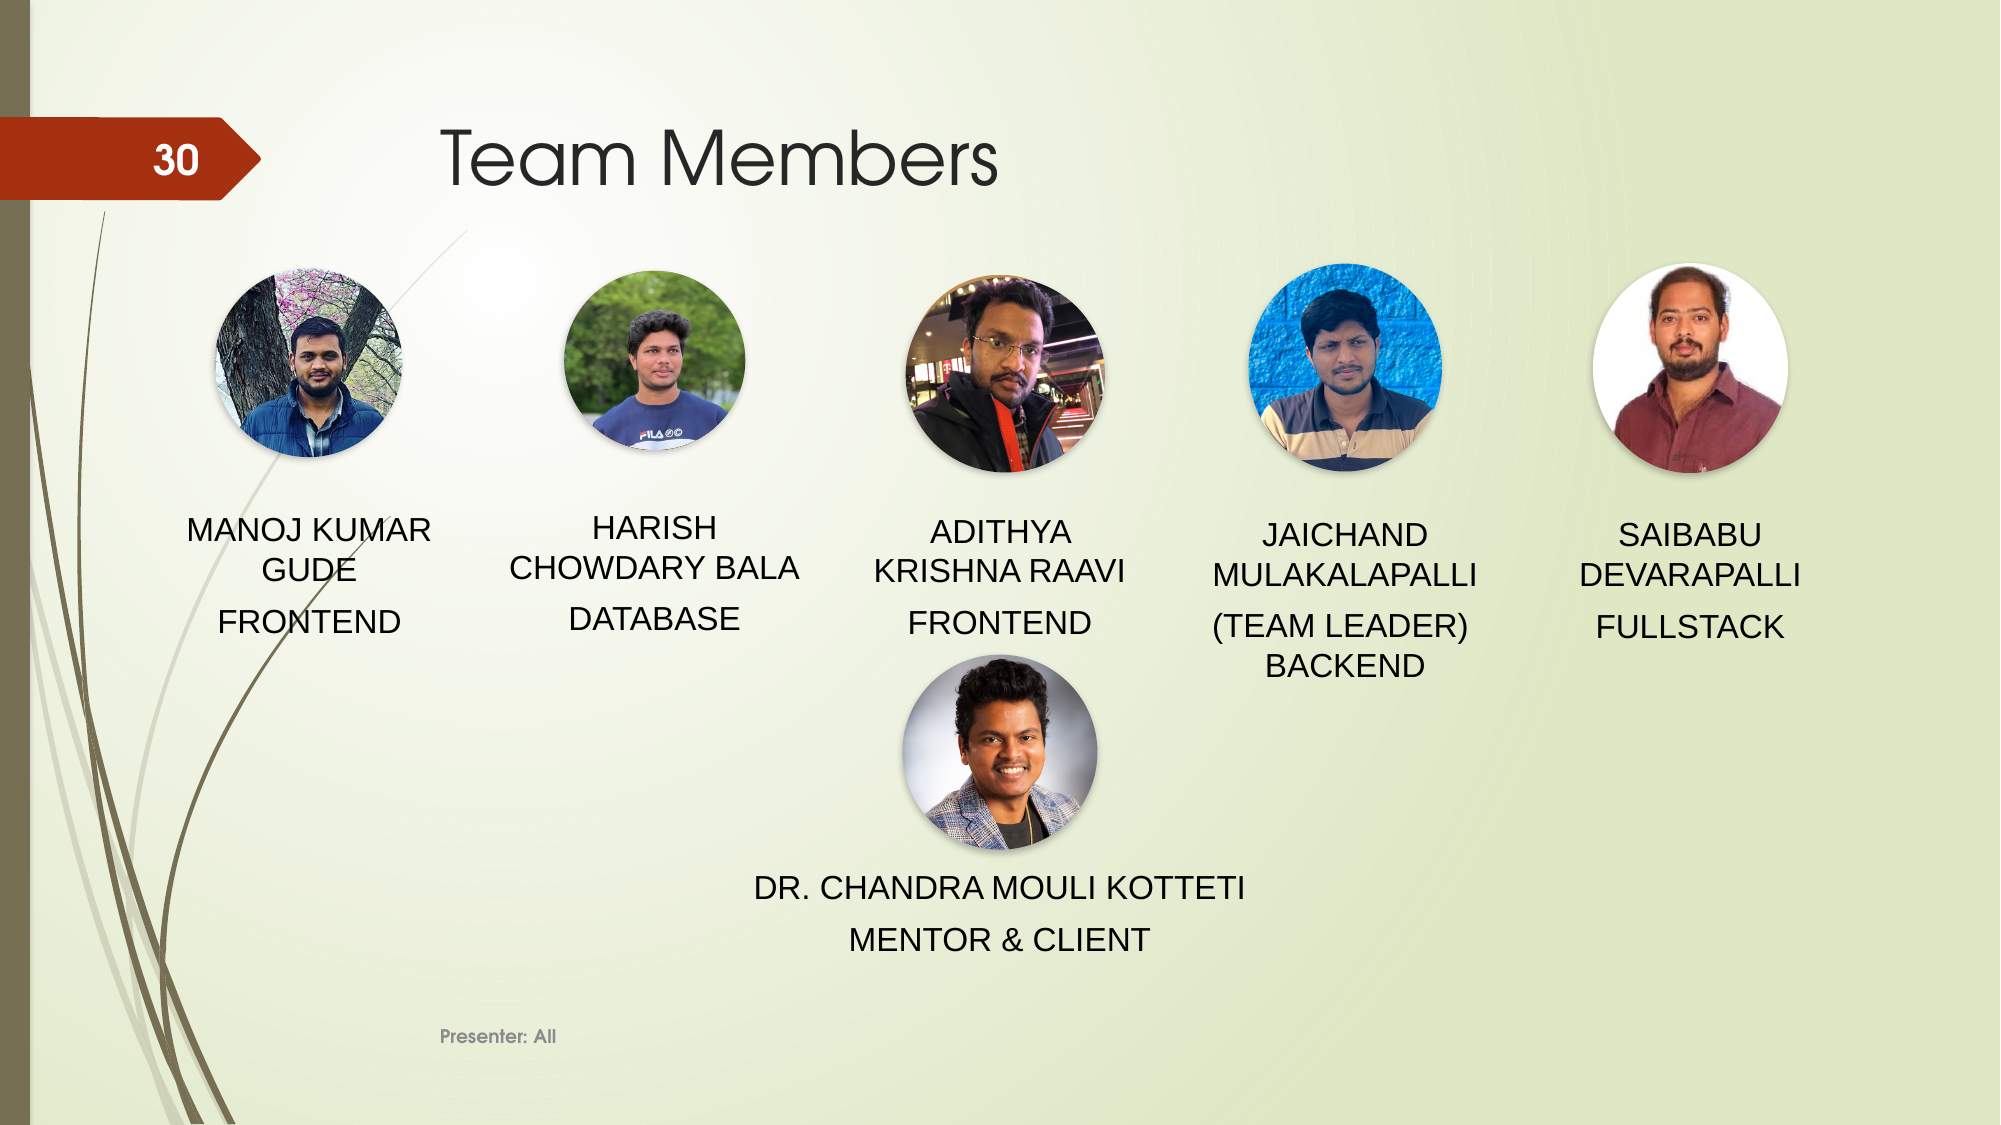

# Team Members
30
MANOJ KUMAR GUDE
FRONTEND
HARISH CHOWDARY BALA
DATABASE
ADITHYA KRISHNA RAAVI
FRONTEND
JAICHAND MULAKALAPALLI
(TEAM LEADER)  BACKEND
Saibabu devarapalli
Fullstack
DR. CHANDRA MOULI KOTTETI
Mentor & Client
Presenter: All